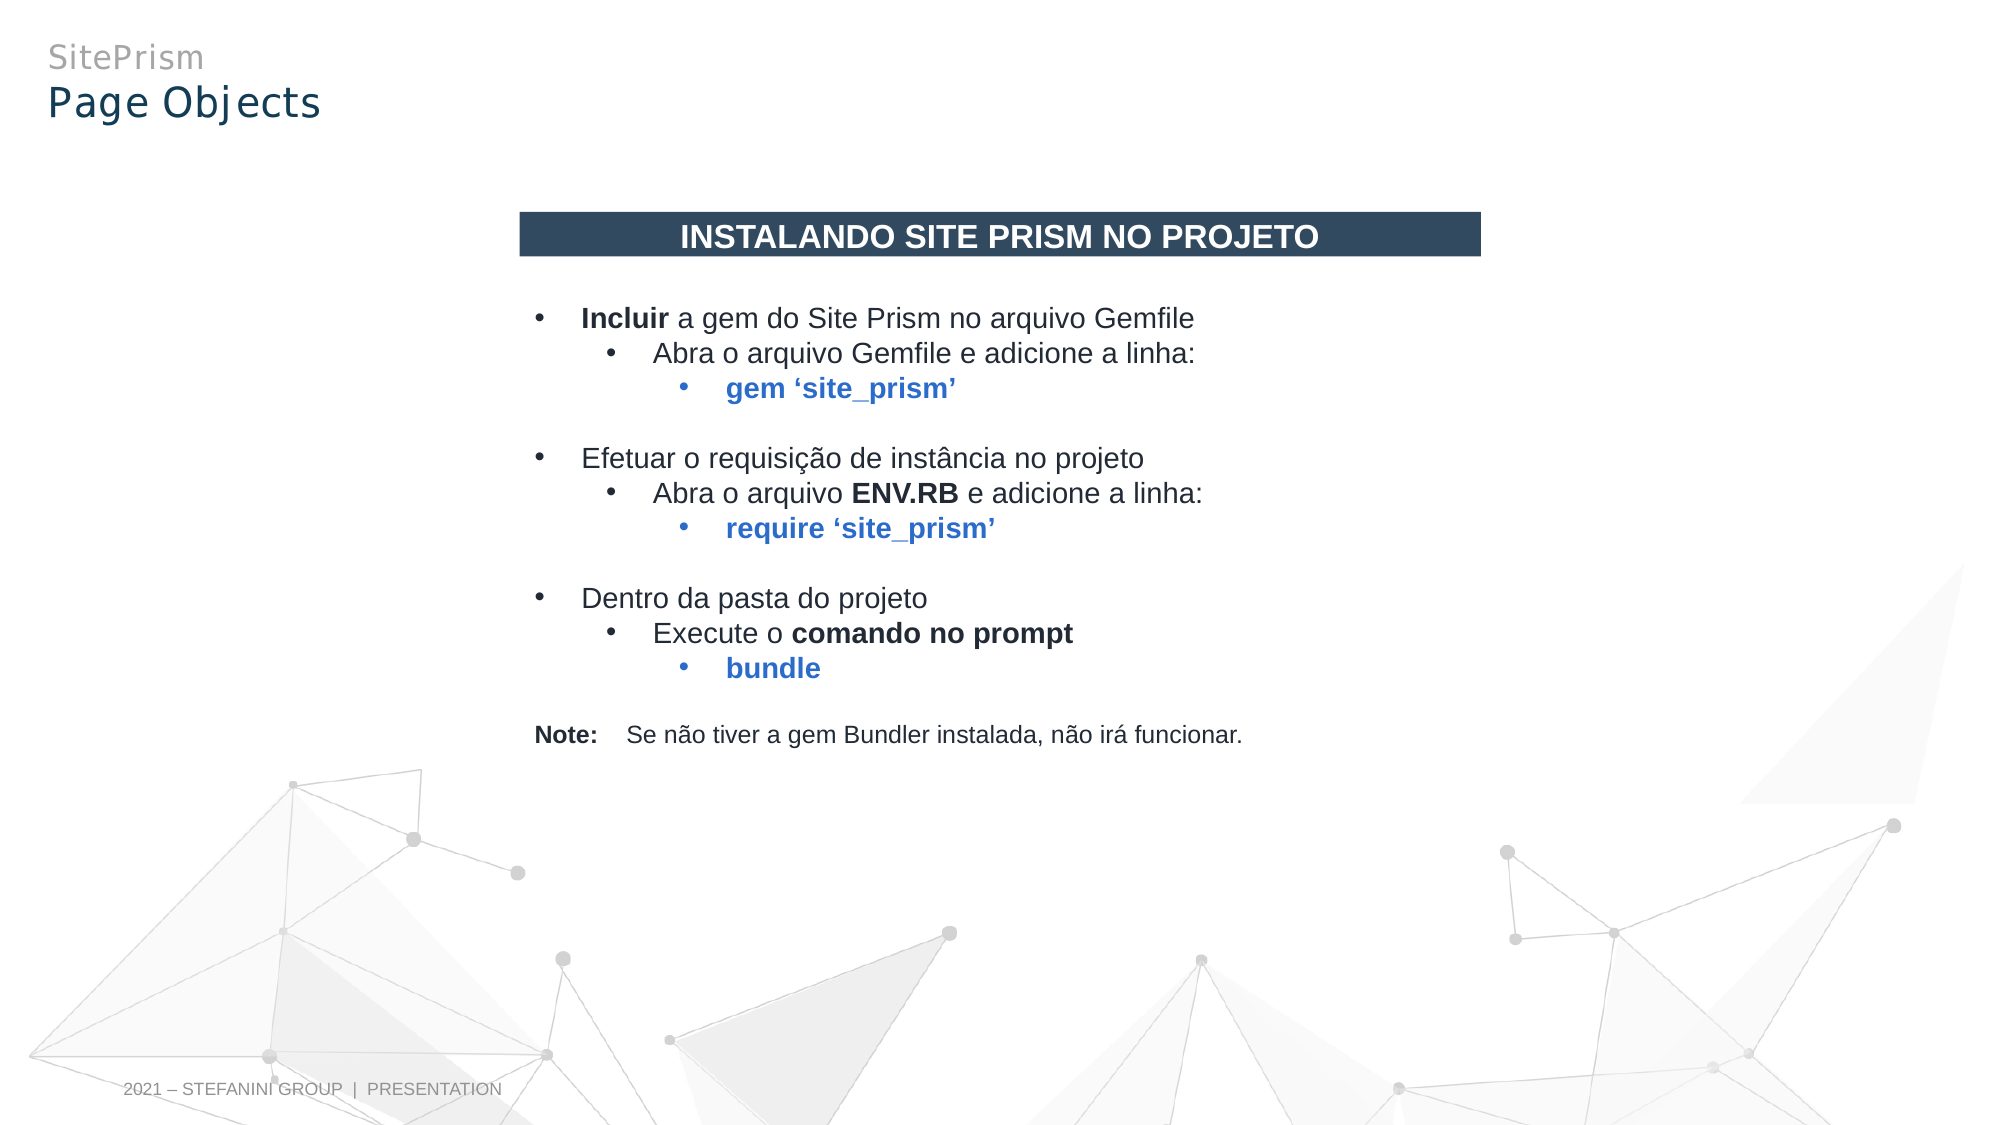

SitePrism
Page Objects
INSTALANDO SITE PRISM NO PROJETO

Incluir a gem do Site Prism no arquivo Gemfile
Abra o arquivo Gemfile e adicione a linha:
gem ‘site_prism’

Efetuar o requisição de instância no projeto
Abra o arquivo ENV.RB e adicione a linha:
require ‘site_prism’

Dentro da pasta do projeto
Execute o comando no prompt
bundle

Note:    Se não tiver a gem Bundler instalada, não irá funcionar.